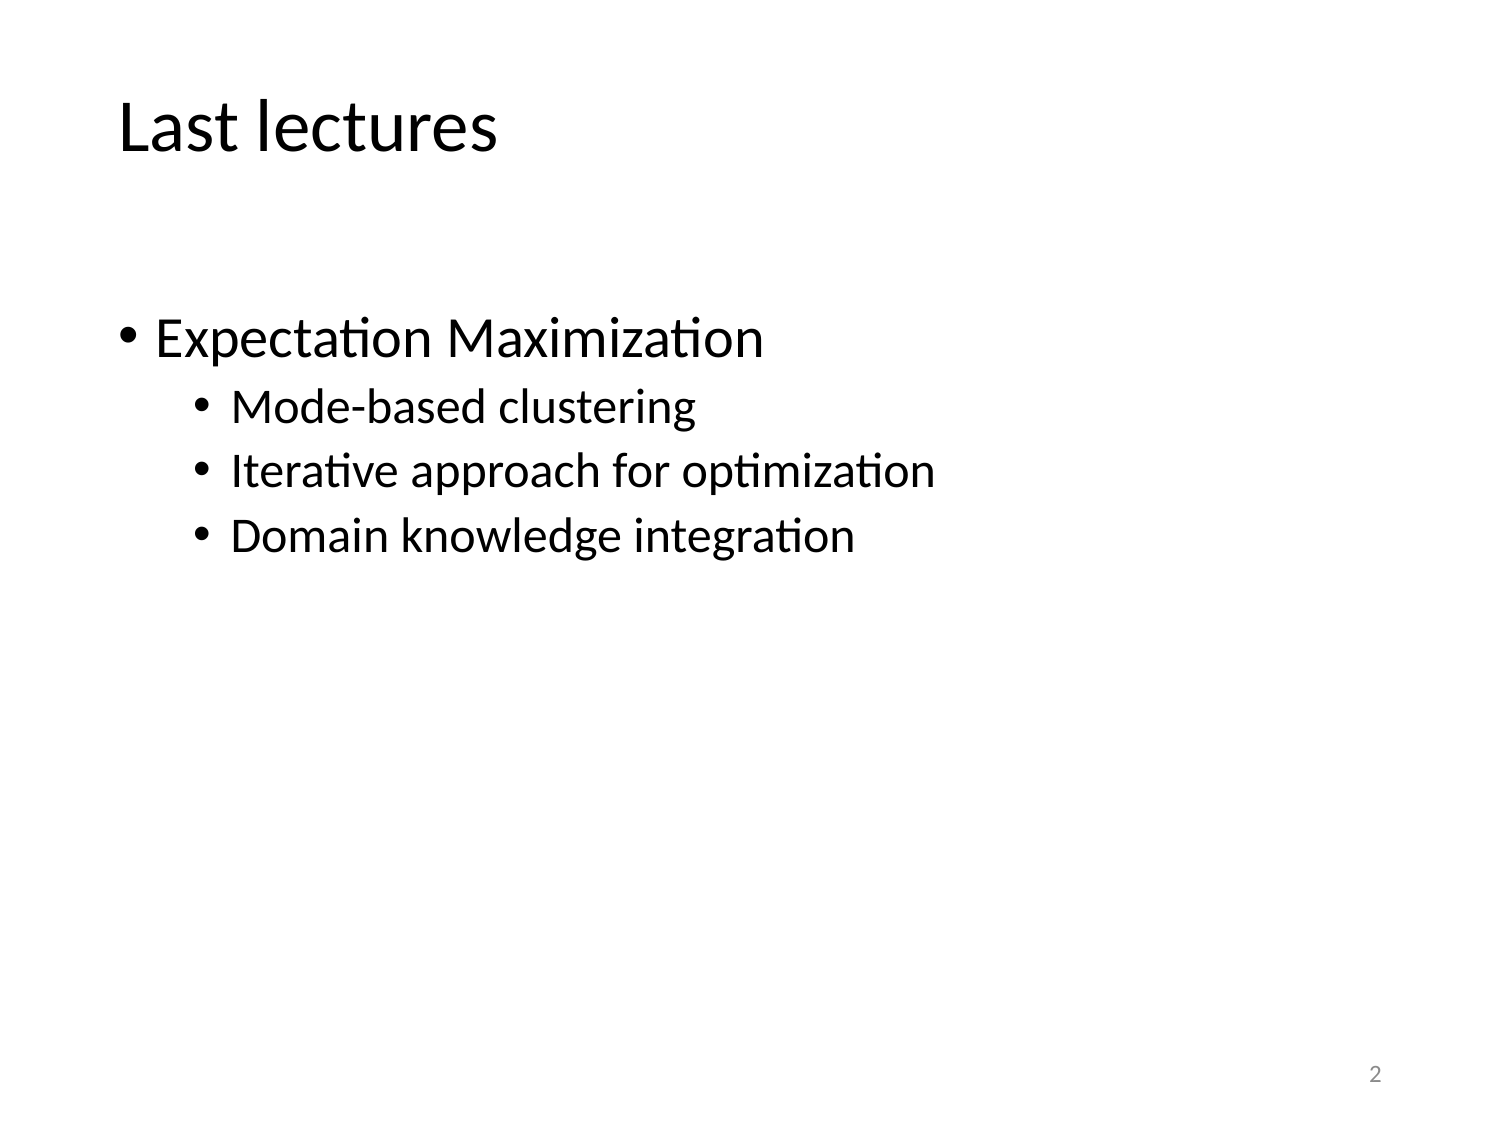

# Last lectures
Expectation Maximization
Mode-based clustering
Iterative approach for optimization
Domain knowledge integration

2